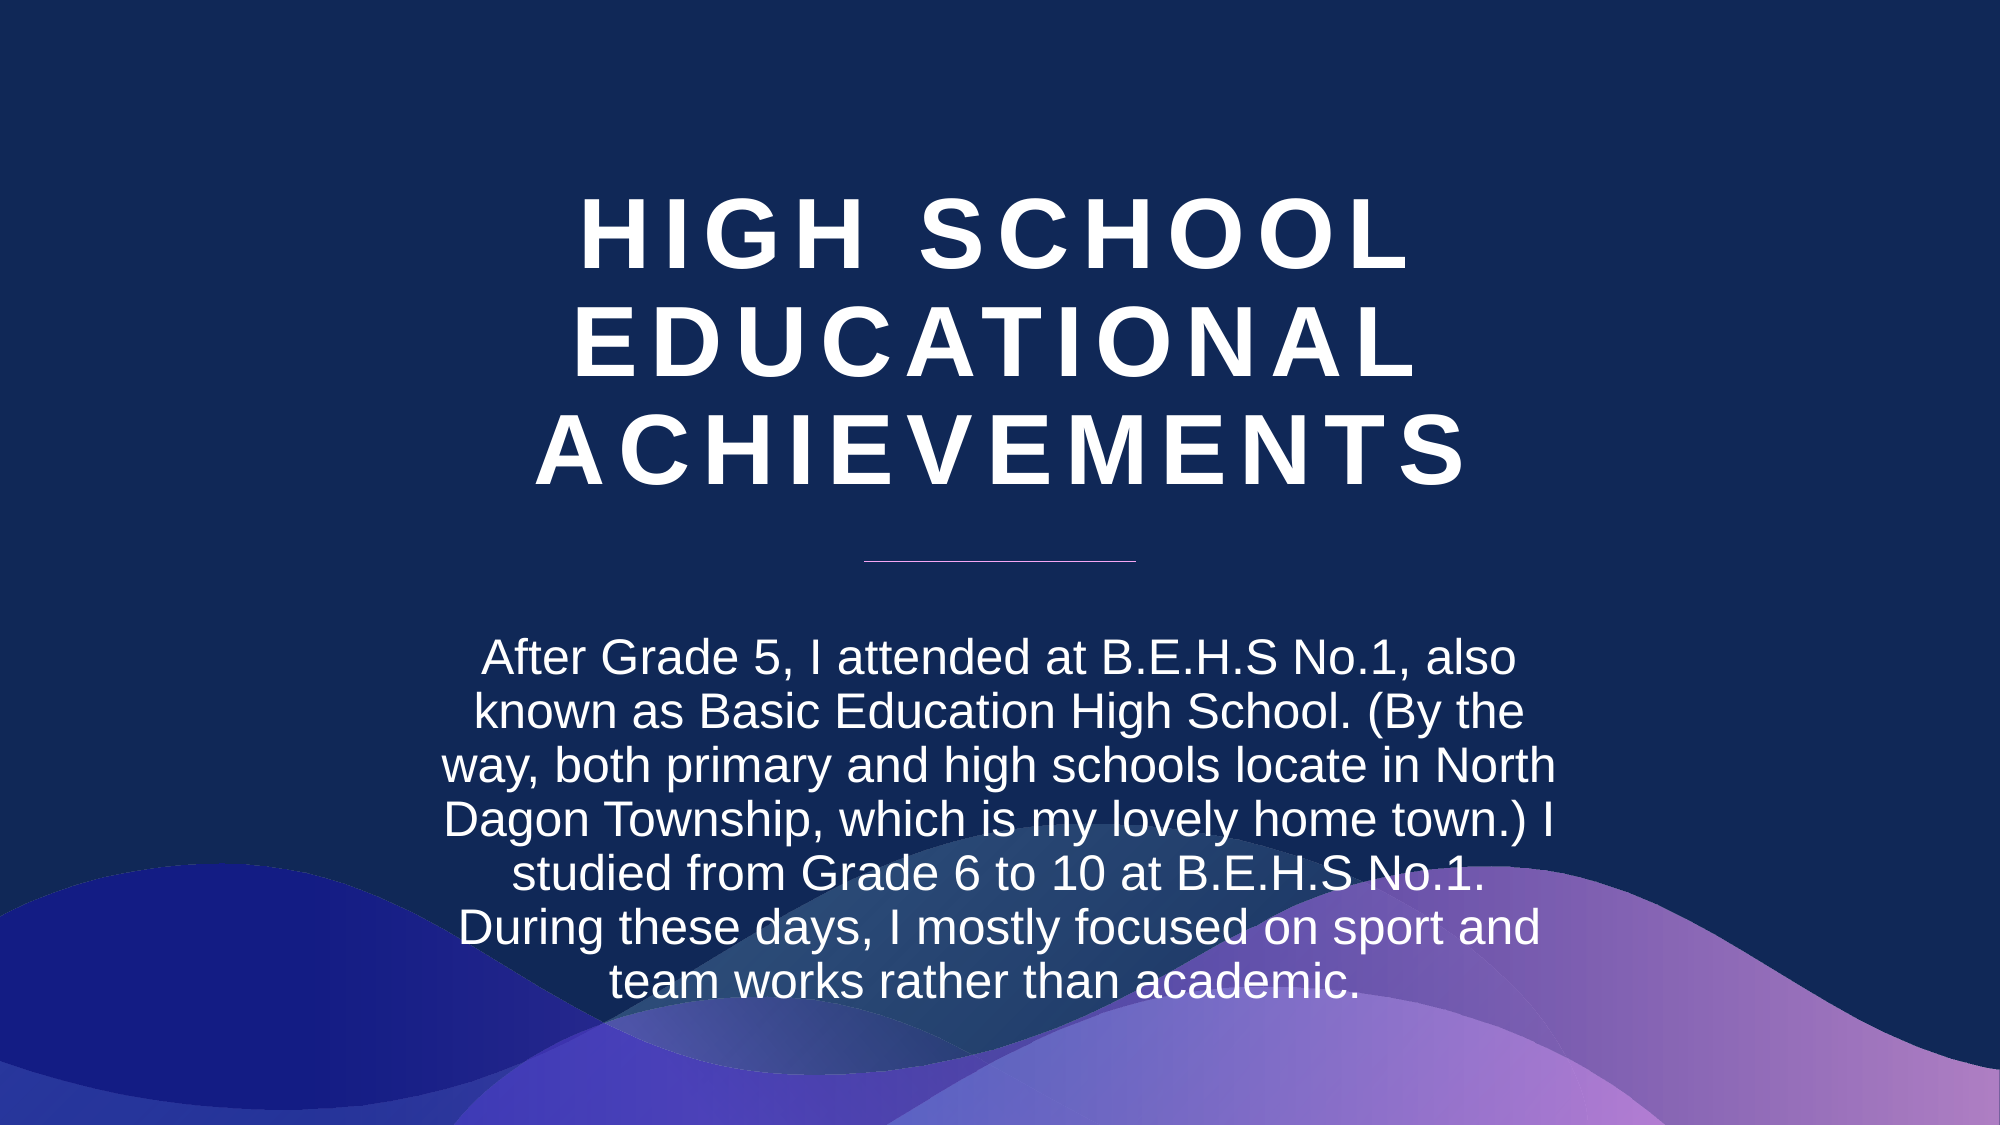

# High school educational achievements
After Grade 5, I attended at B.E.H.S No.1, also known as Basic Education High School. (By the way, both primary and high schools locate in North Dagon Township, which is my lovely home town.) I studied from Grade 6 to 10 at B.E.H.S No.1. During these days, I mostly focused on sport and team works rather than academic.